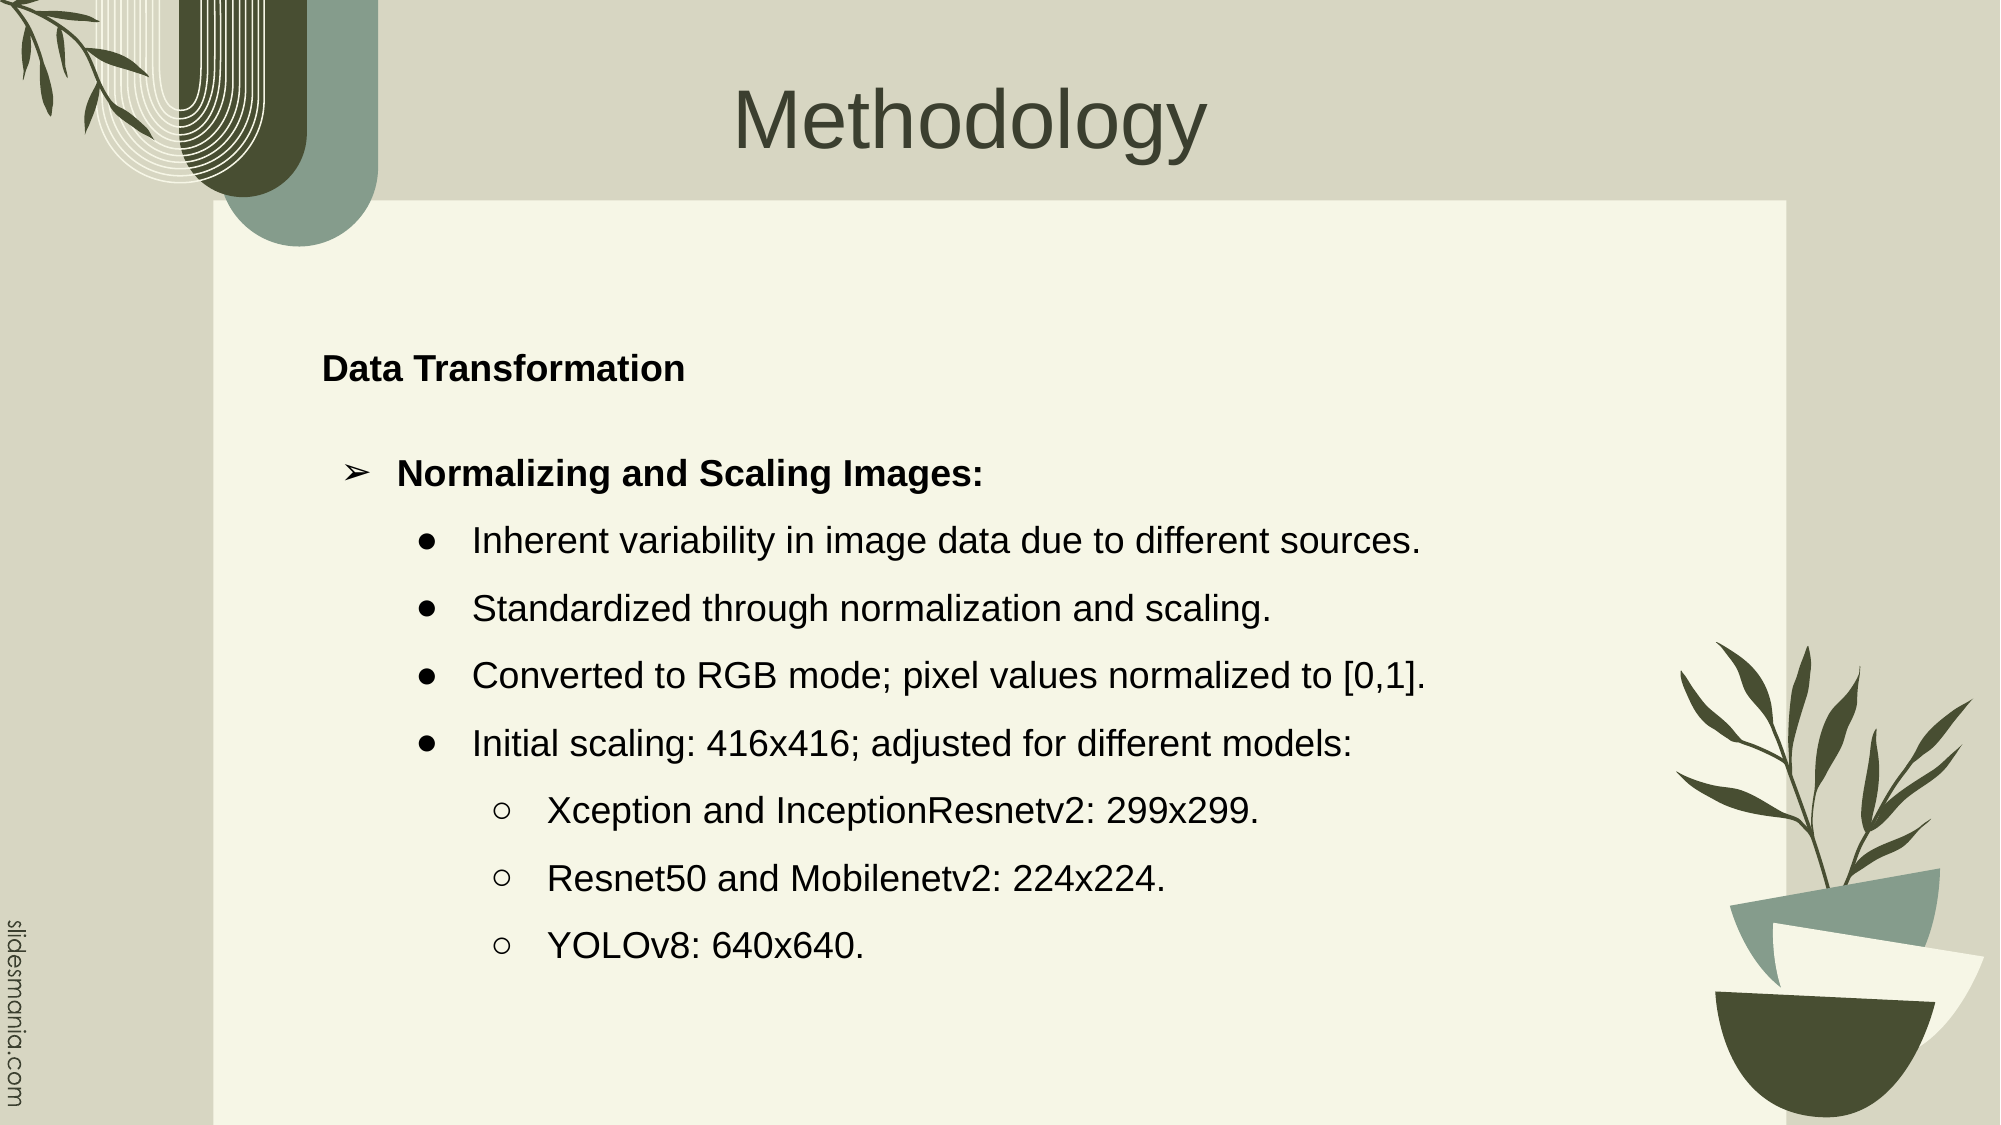

Methodology
Data Transformation

Normalizing and Scaling Images:
Inherent variability in image data due to different sources.
Standardized through normalization and scaling.
Converted to RGB mode; pixel values normalized to [0,1].
Initial scaling: 416x416; adjusted for different models:
Xception and InceptionResnetv2: 299x299.
Resnet50 and Mobilenetv2: 224x224.
YOLOv8: 640x640.